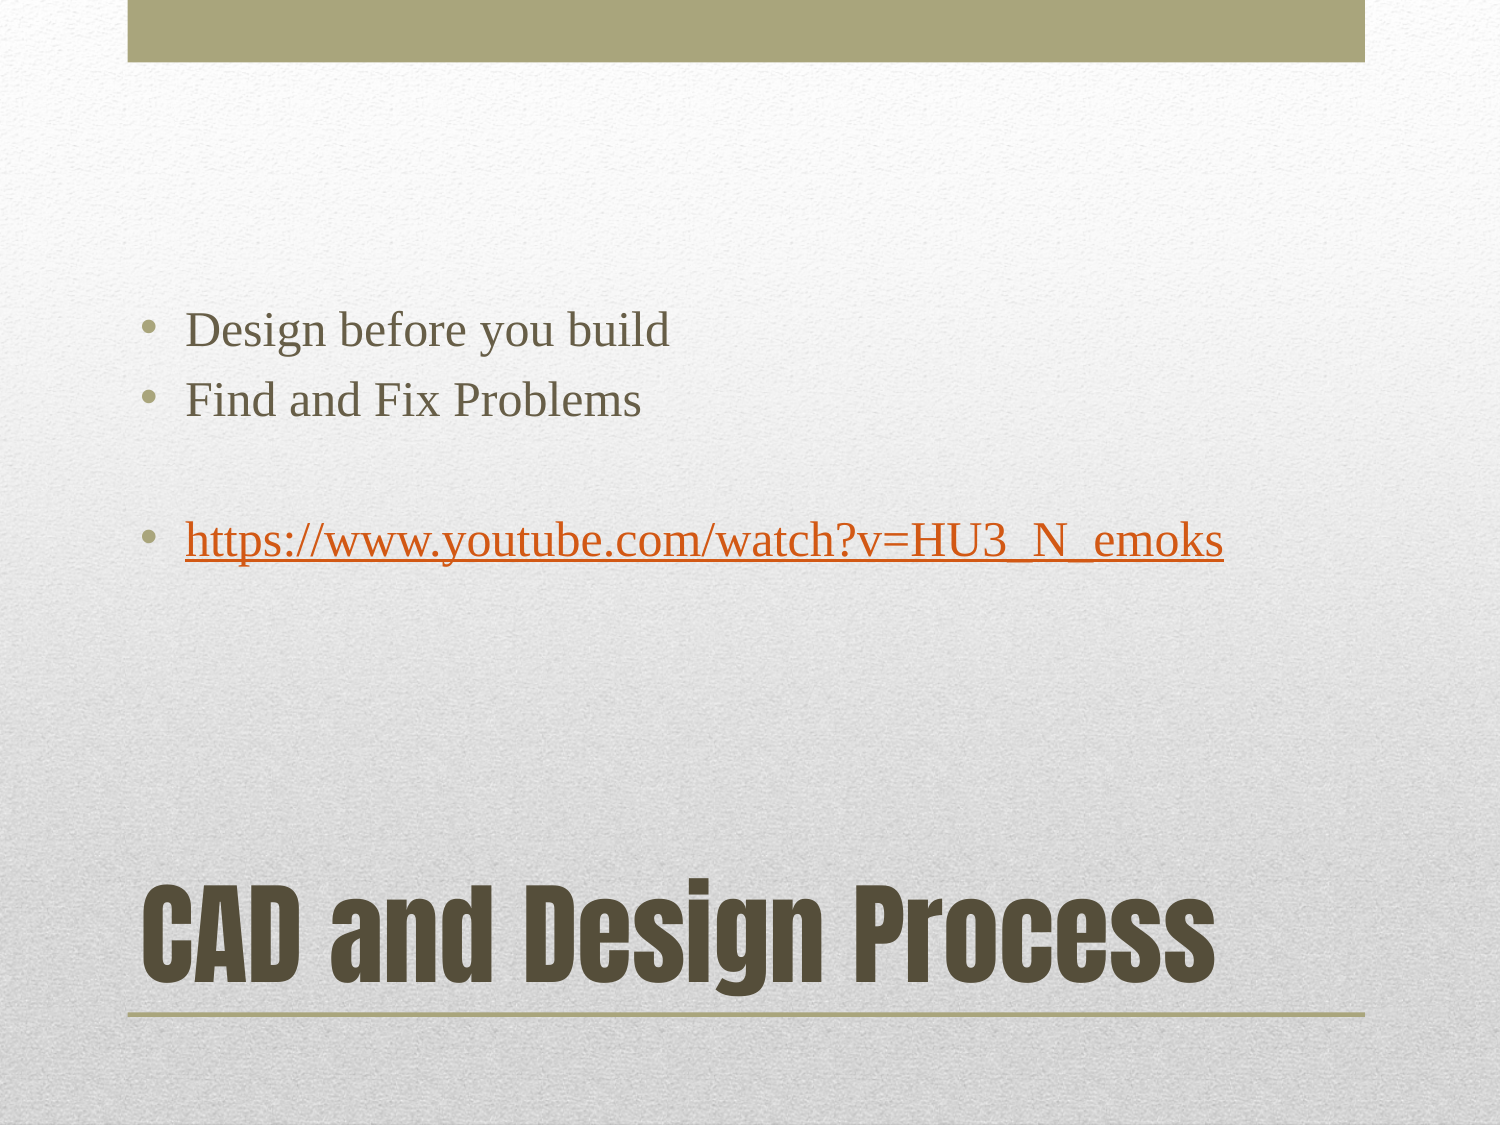

Design before you build
Find and Fix Problems

https://www.youtube.com/watch?v=HU3_N_emoks
# CAD and Design Process